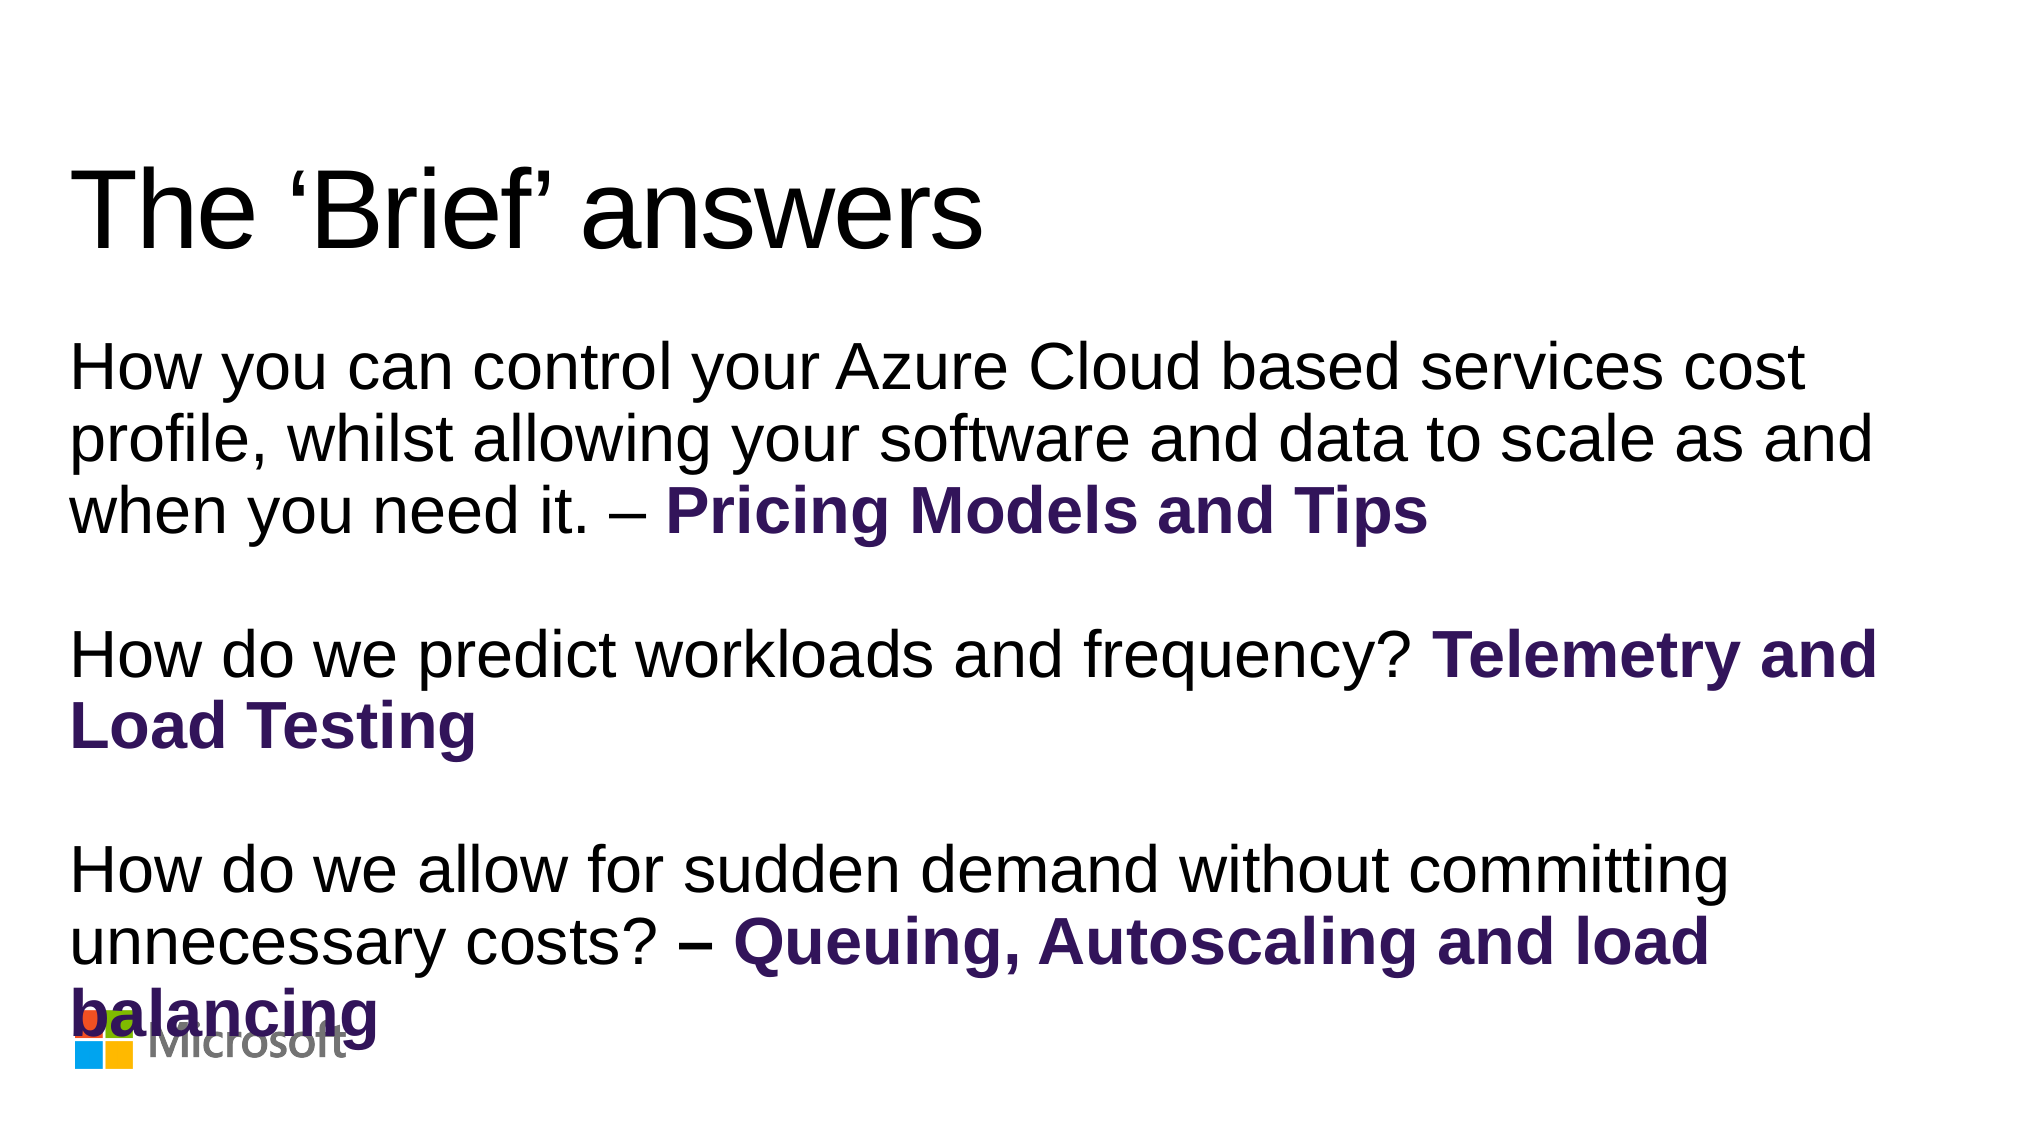

# The ‘Brief’ answers
How you can control your Azure Cloud based services cost profile, whilst allowing your software and data to scale as and when you need it. – Pricing Models and Tips

How do we predict workloads and frequency? Telemetry and Load Testing

How do we allow for sudden demand without committing unnecessary costs? – Queuing, Autoscaling and load balancing